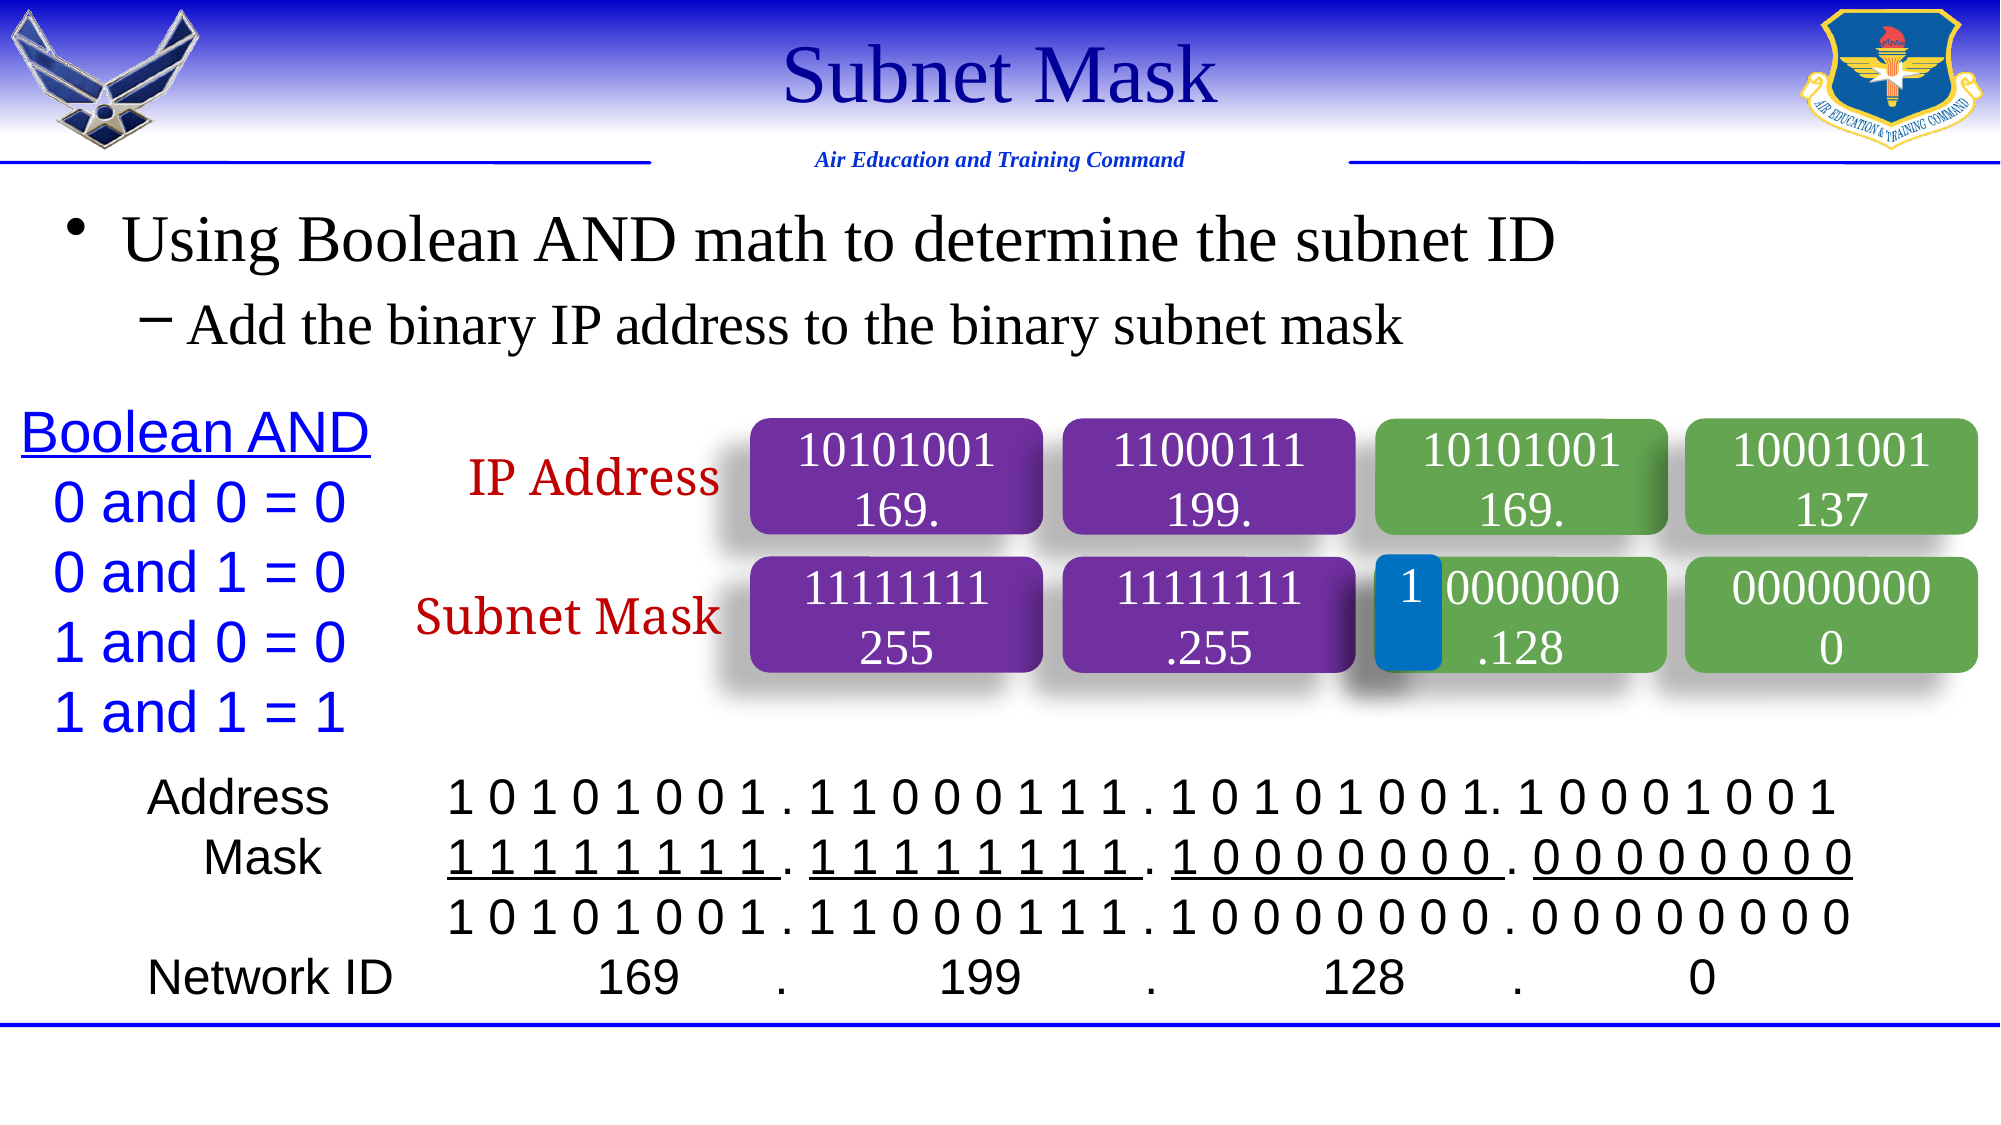

# Subnet Mask
Using Boolean AND math to determine the subnet ID
Add the binary IP address to the binary subnet mask

Boolean AND
  0 and 0 = 0
  0 and 1 = 0
  1 and 0 = 0
  1 and 1 = 1
10101001
169.
11000111
199.
10001001
137
10101001
169.
11111111
255
11111111
.255
10000000
.128
00000000
0
IP Address
Subnet Mask
1

Address  	1 0 1 0 1 0 0 1 . 1 1 0 0 0 1 1 1 . 1 0 1 0 1 0 0 1. 1 0 0 0 1 0 0 1
    Mask   	1 1 1 1 1 1 1 1 . 1 1 1 1 1 1 1 1 . 1 0 0 0 0 0 0 0 . 0 0 0 0 0 0 0 0
	      	1 0 1 0 1 0 0 1 . 1 1 0 0 0 1 1 1 . 1 0 0 0 0 0 0 0 . 0 0 0 0 0 0 0 0
Network ID		169	  .	   199	       .	         128	 . 	   0